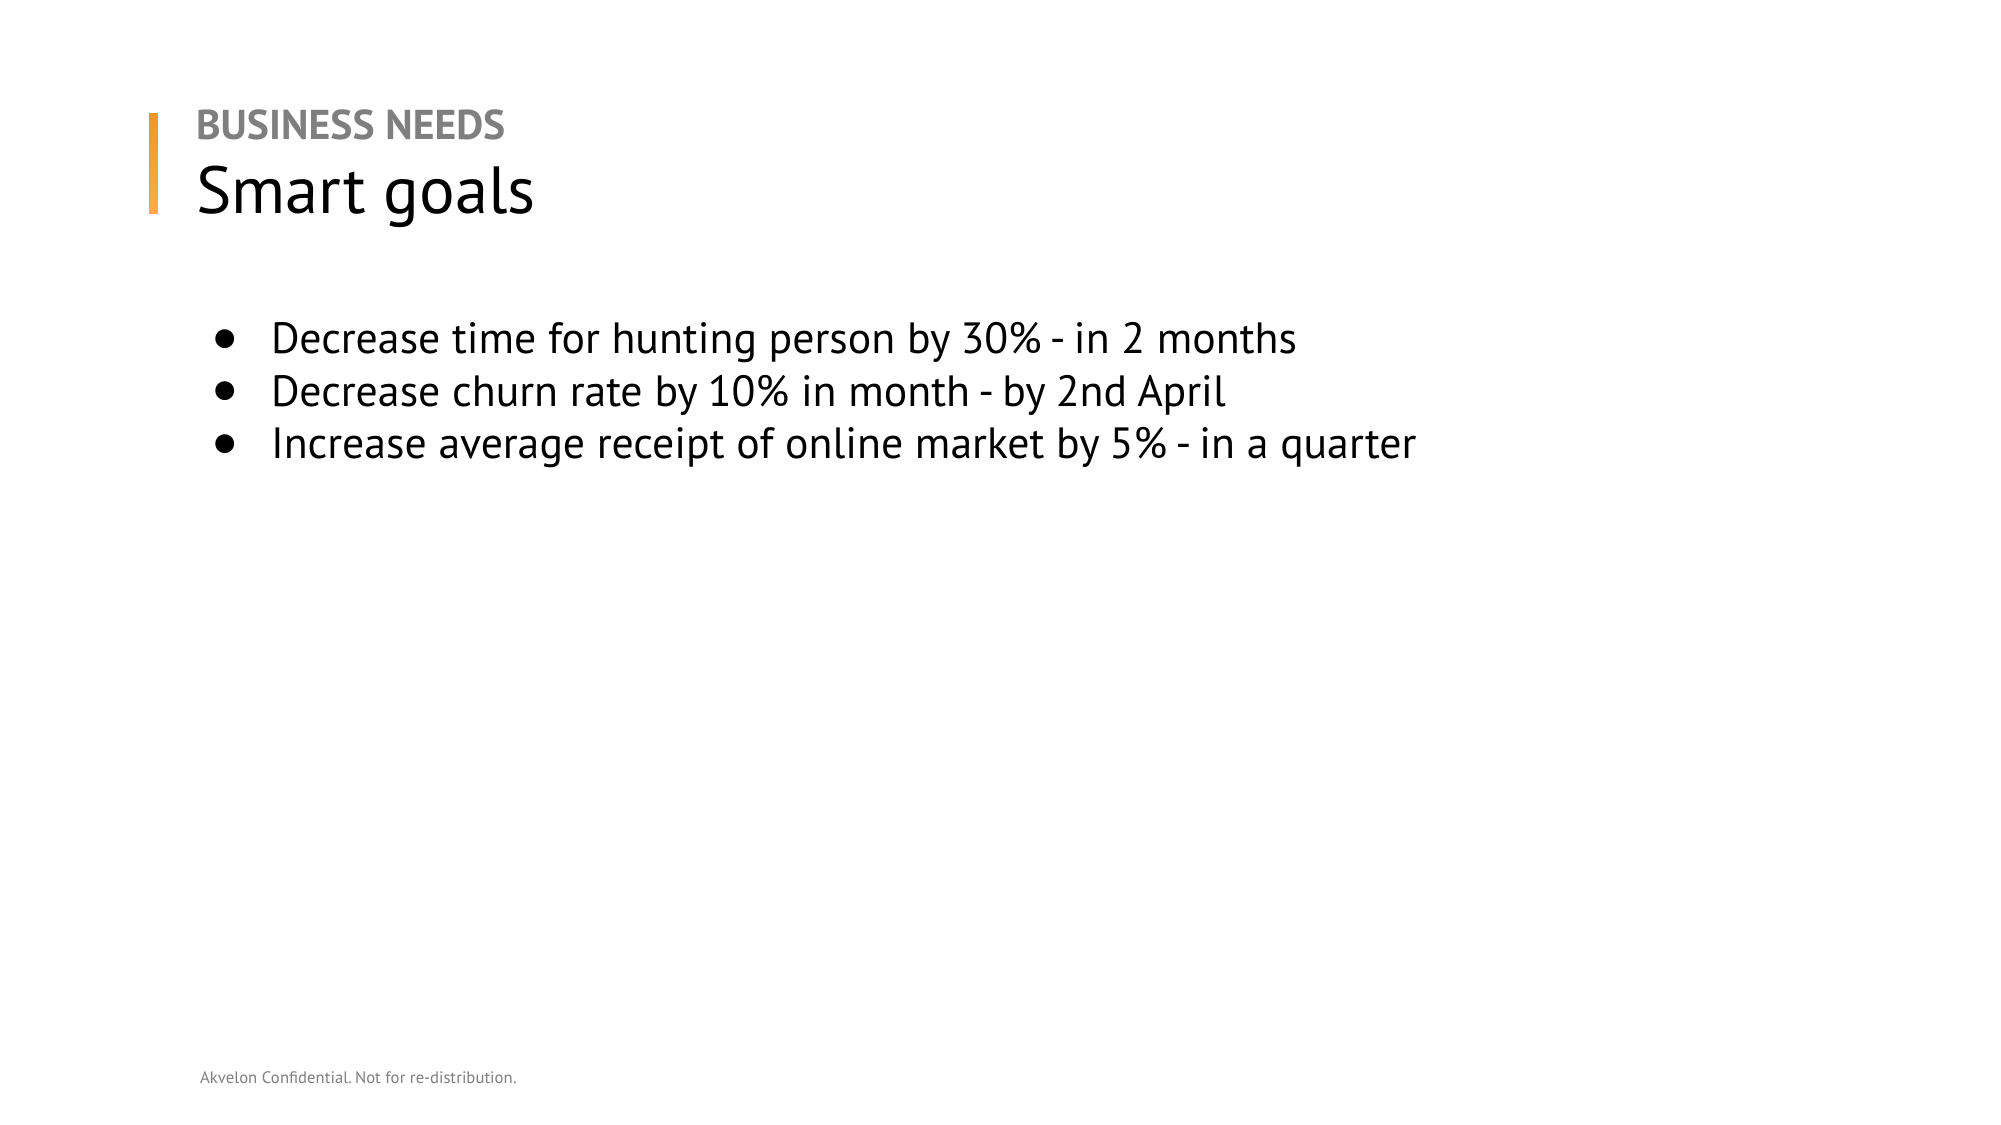

Business needs

# Smart goals
Decrease time for hunting person by 30% - in 2 months
Decrease churn rate by 10% in month - by 2nd April
Increase average receipt of online market by 5% - in a quarter